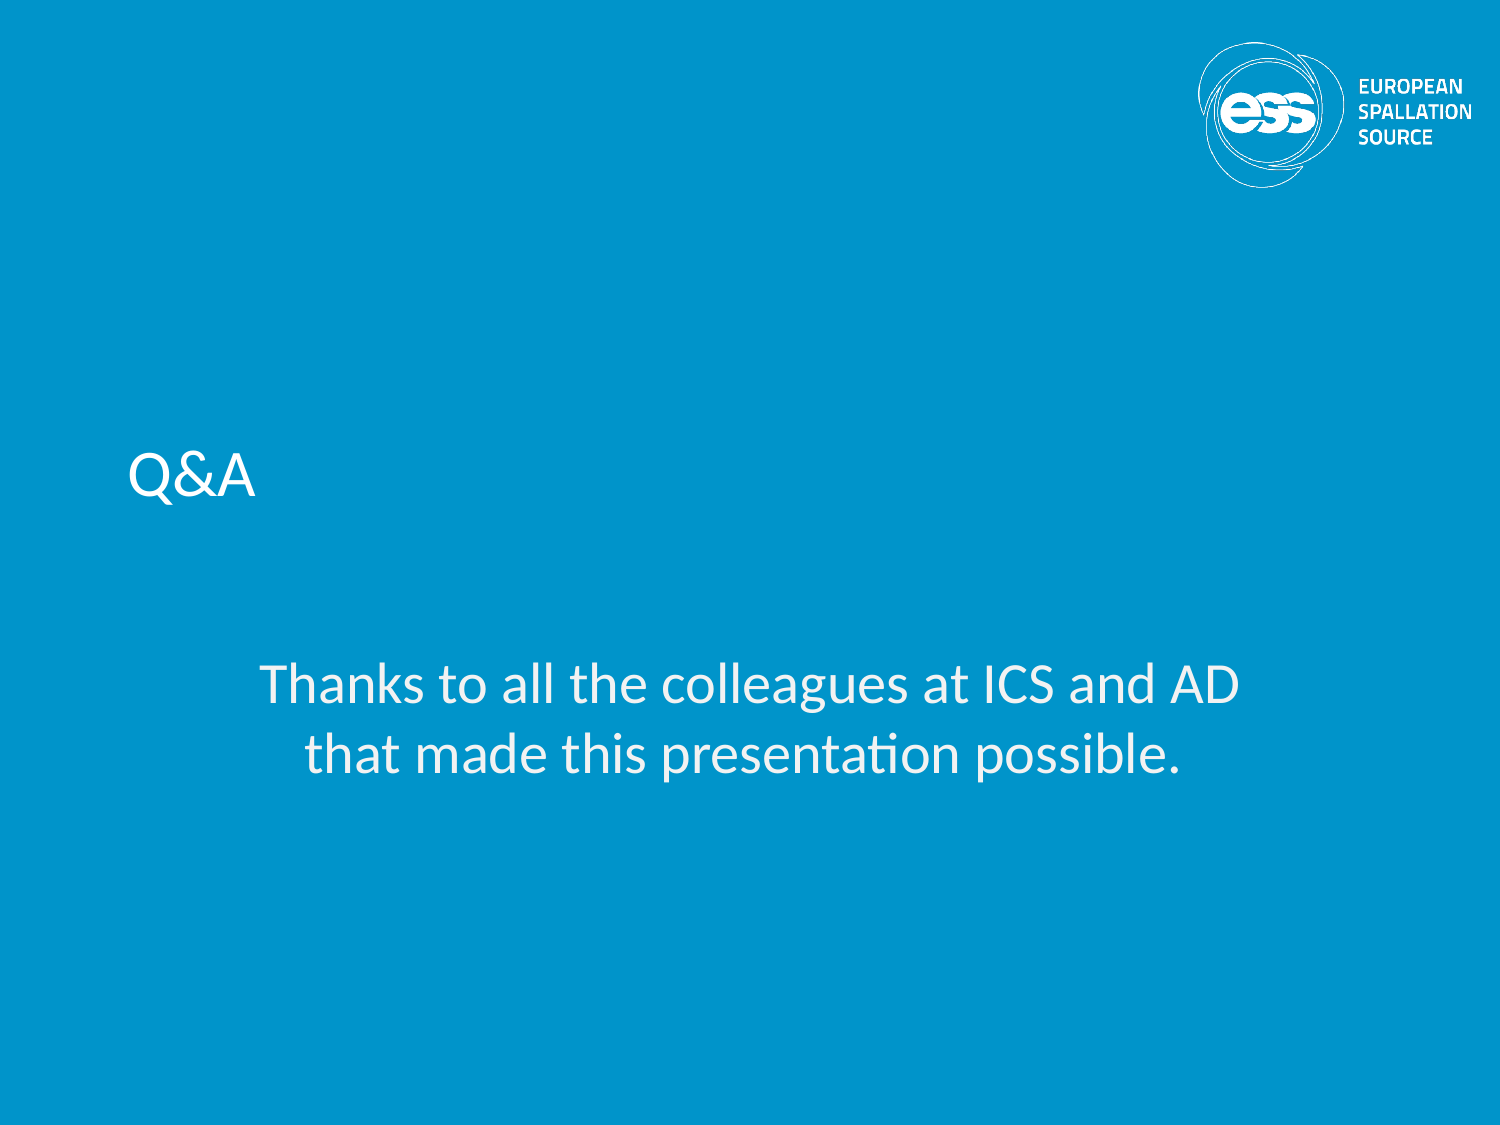

# Q&A
Thanks to all the colleagues at ICS and AD that made this presentation possible.